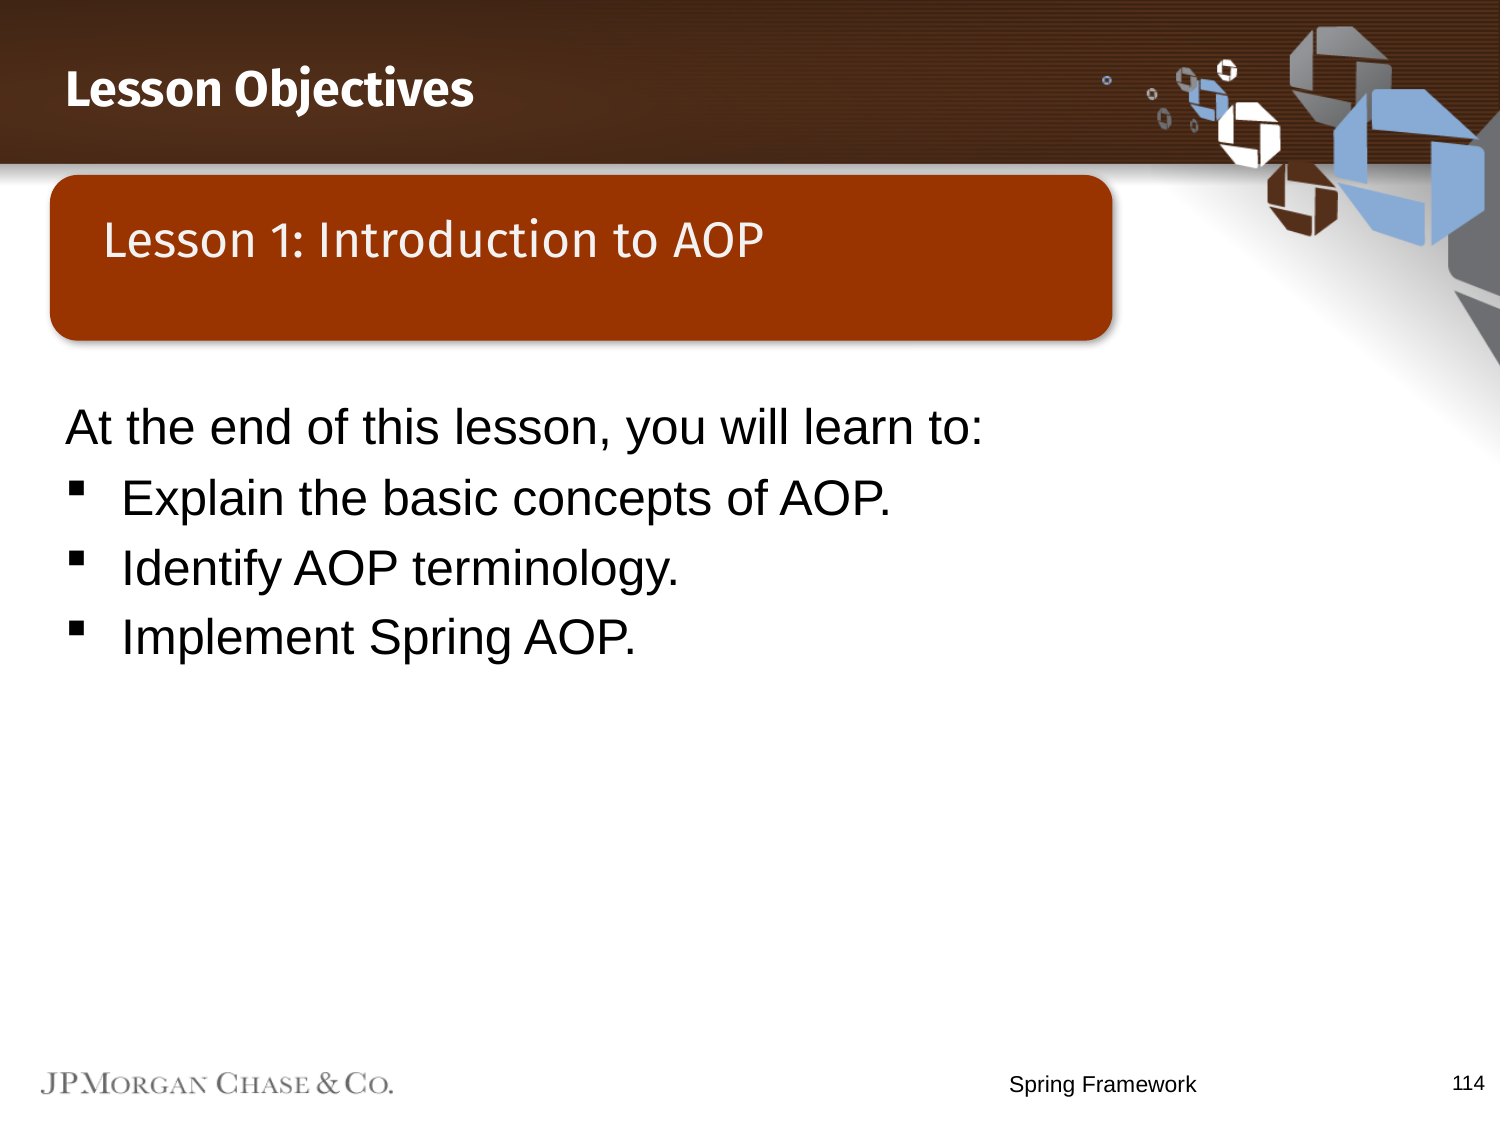

Lesson Objectives

Lesson 1: Introduction to AOP
At the end of this lesson, you will learn to:
Explain the basic concepts of AOP.
Identify AOP terminology.
Implement Spring AOP.

Spring Framework
114